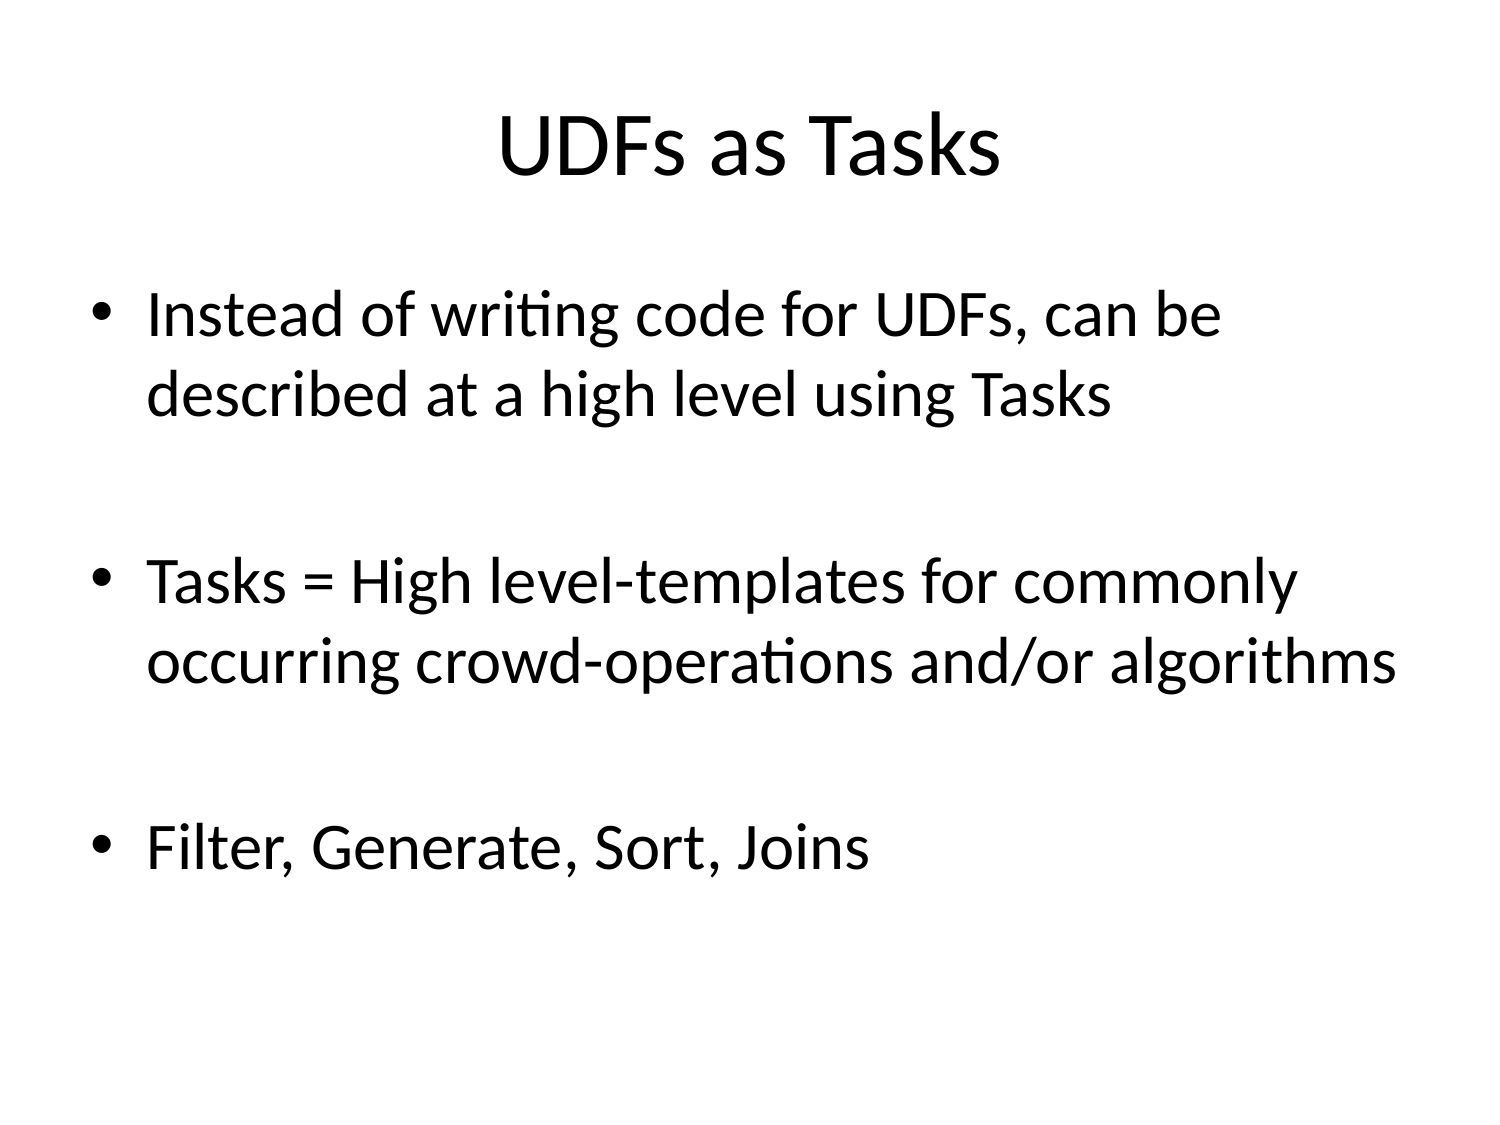

# UDFs as Tasks
Instead of writing code for UDFs, can be described at a high level using Tasks

Tasks = High level-templates for commonly occurring crowd-operations and/or algorithms

Filter, Generate, Sort, Joins